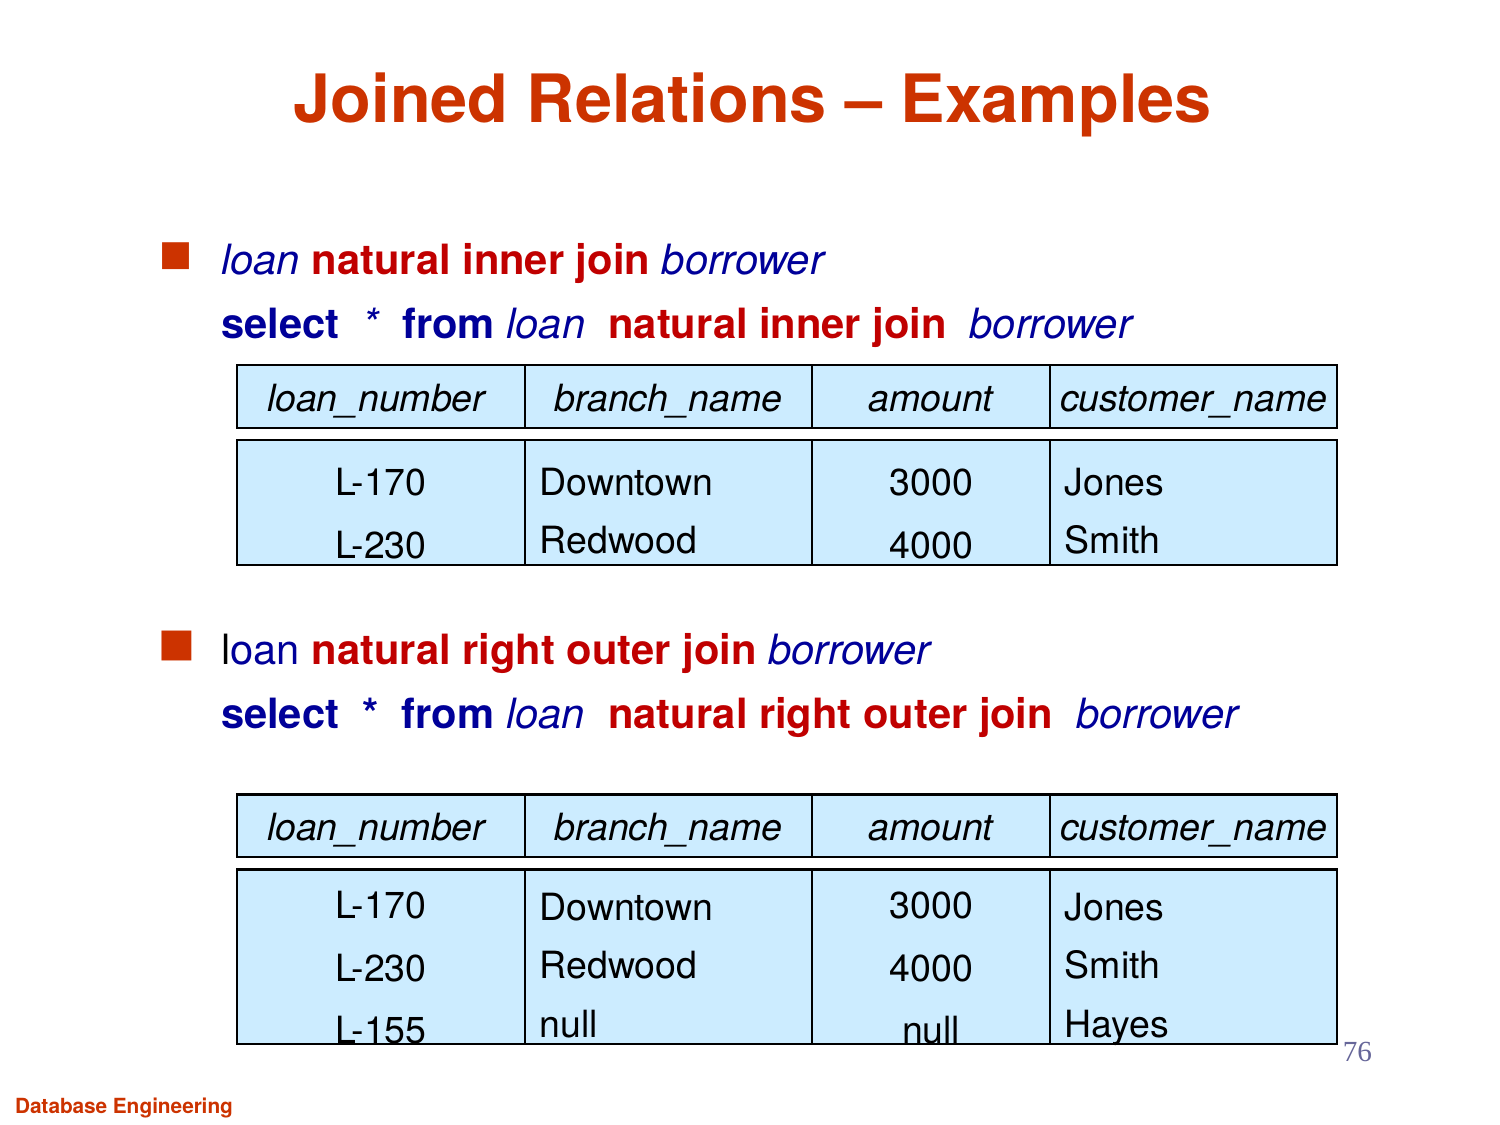

# Joined Relations – Examples
loan natural inner join borrower
	select  *  from loan  natural inner join  borrower
loan_number
branch_name
amount
customer_name
L-170
L-230
Downtown
Redwood
3000
4000
Jones
Smith
loan natural right outer join borrower
	select  *  from loan  natural right outer join  borrower
loan_number
branch_name
amount
customer_name
L-170
L-230
L-155
Downtown
Redwood
null
3000
4000
null
Jones
Smith
Hayes
76